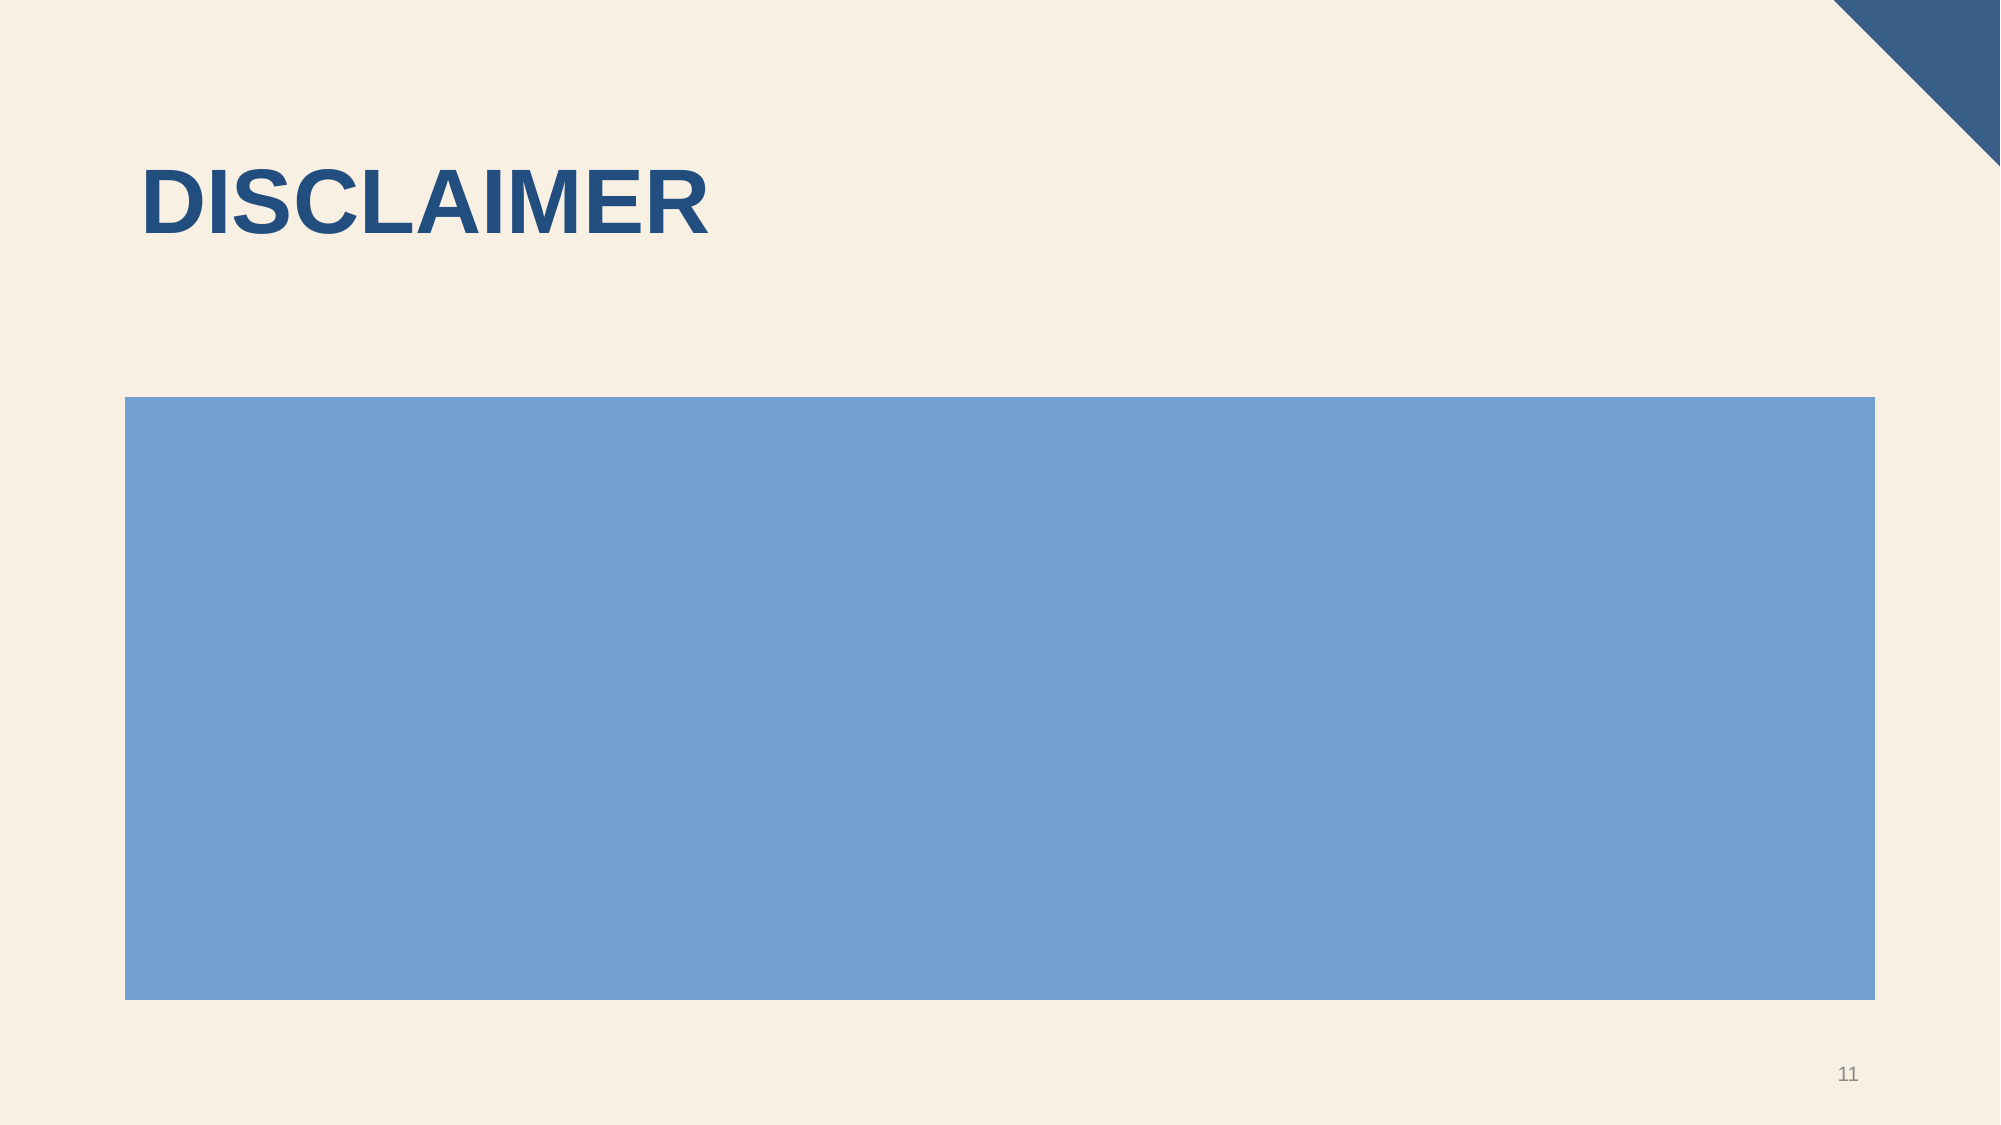

# Disclaimer
AdventourWork is public data and that knowledge might interfere with my tests

11